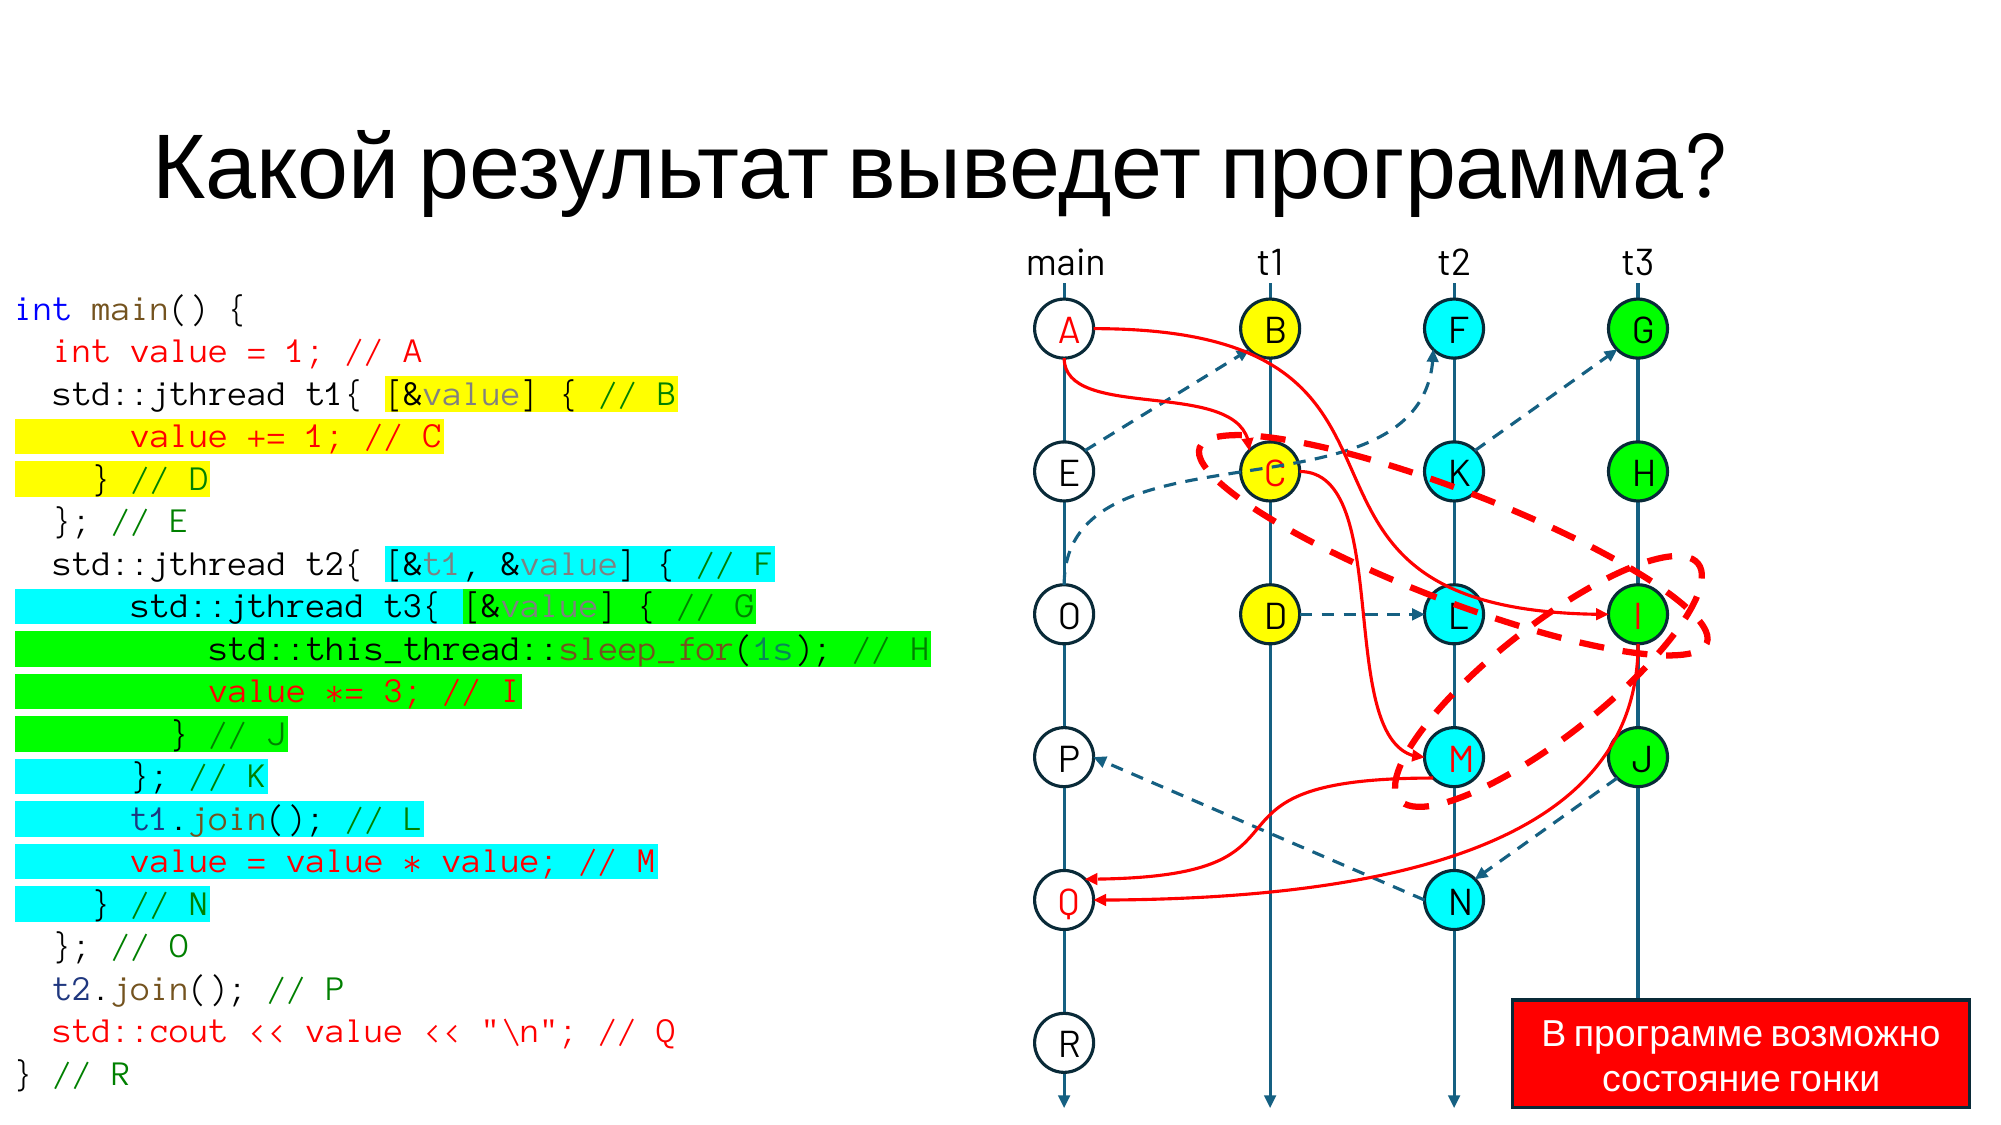

# Какой результат выведет программа?
main
t1
t2
t3

int main() {
  int value = 1; // A
  std::jthread t1{ [&value] { // B
      value += 1; // C
    } // D
  }; // E
  std::jthread t2{ [&t1, &value] { // F
      std::jthread t3{ [&value] { // G
          std::this_thread::sleep_for(1s); // H
          value *= 3; // I
        } // J
      }; // K
      t1.join(); // L
      value = value * value; // M
    } // N
  }; // O
  t2.join(); // P
  std::cout << value << "\n"; // Q
} // R
A
B
F
G
E
C
K
H

O
D
L
I
P
M
J
Q
N
В программе возможно состояние гонки
R